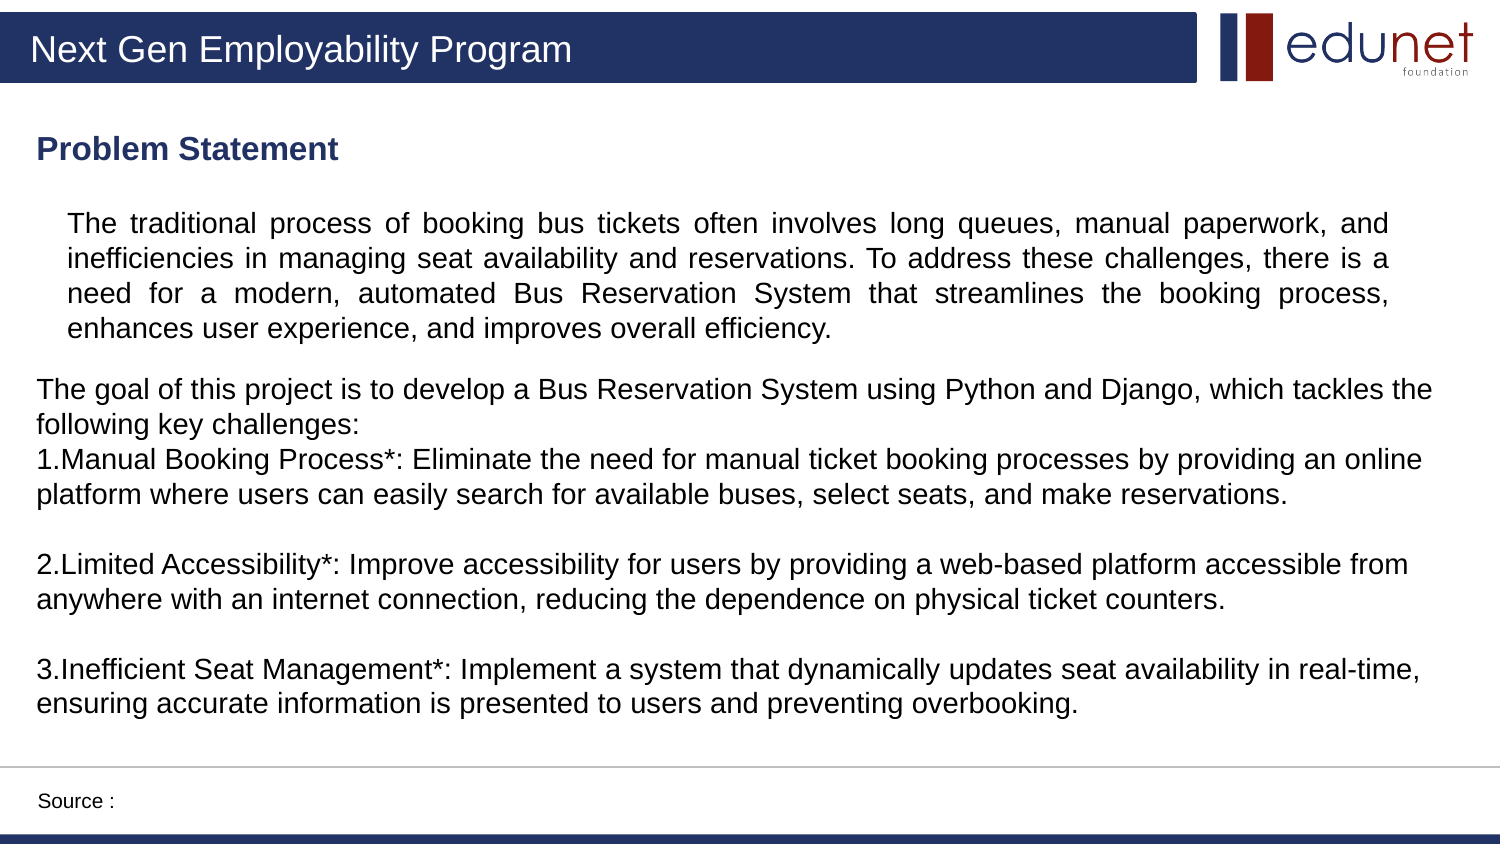

Problem Statement
The traditional process of booking bus tickets often involves long queues, manual paperwork, and inefficiencies in managing seat availability and reservations. To address these challenges, there is a need for a modern, automated Bus Reservation System that streamlines the booking process, enhances user experience, and improves overall efficiency.
The goal of this project is to develop a Bus Reservation System using Python and Django, which tackles the following key challenges:
1.Manual Booking Process*: Eliminate the need for manual ticket booking processes by providing an online platform where users can easily search for available buses, select seats, and make reservations.

2.Limited Accessibility*: Improve accessibility for users by providing a web-based platform accessible from anywhere with an internet connection, reducing the dependence on physical ticket counters.

3.Inefficient Seat Management*: Implement a system that dynamically updates seat availability in real-time, ensuring accurate information is presented to users and preventing overbooking.
Source :